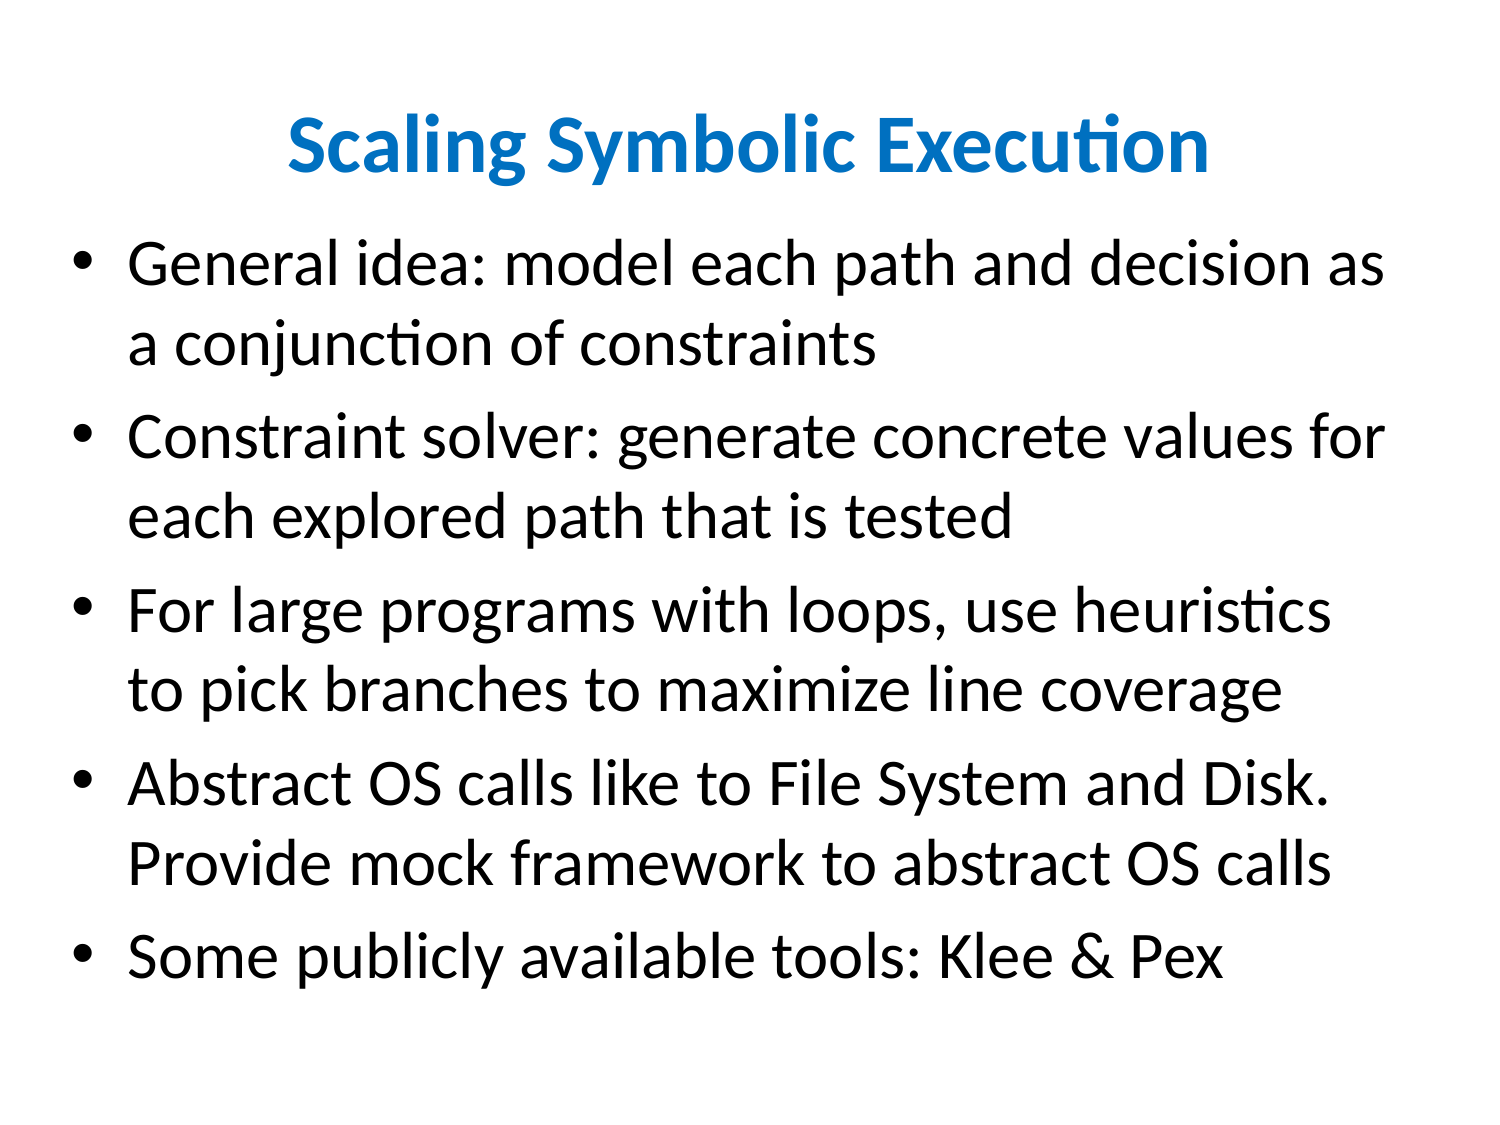

# Scaling Symbolic Execution
General idea: model each path and decision as a conjunction of constraints
Constraint solver: generate concrete values for each explored path that is tested
For large programs with loops, use heuristics to pick branches to maximize line coverage
Abstract OS calls like to File System and Disk.  Provide mock framework to abstract OS calls
Some publicly available tools: Klee & Pex